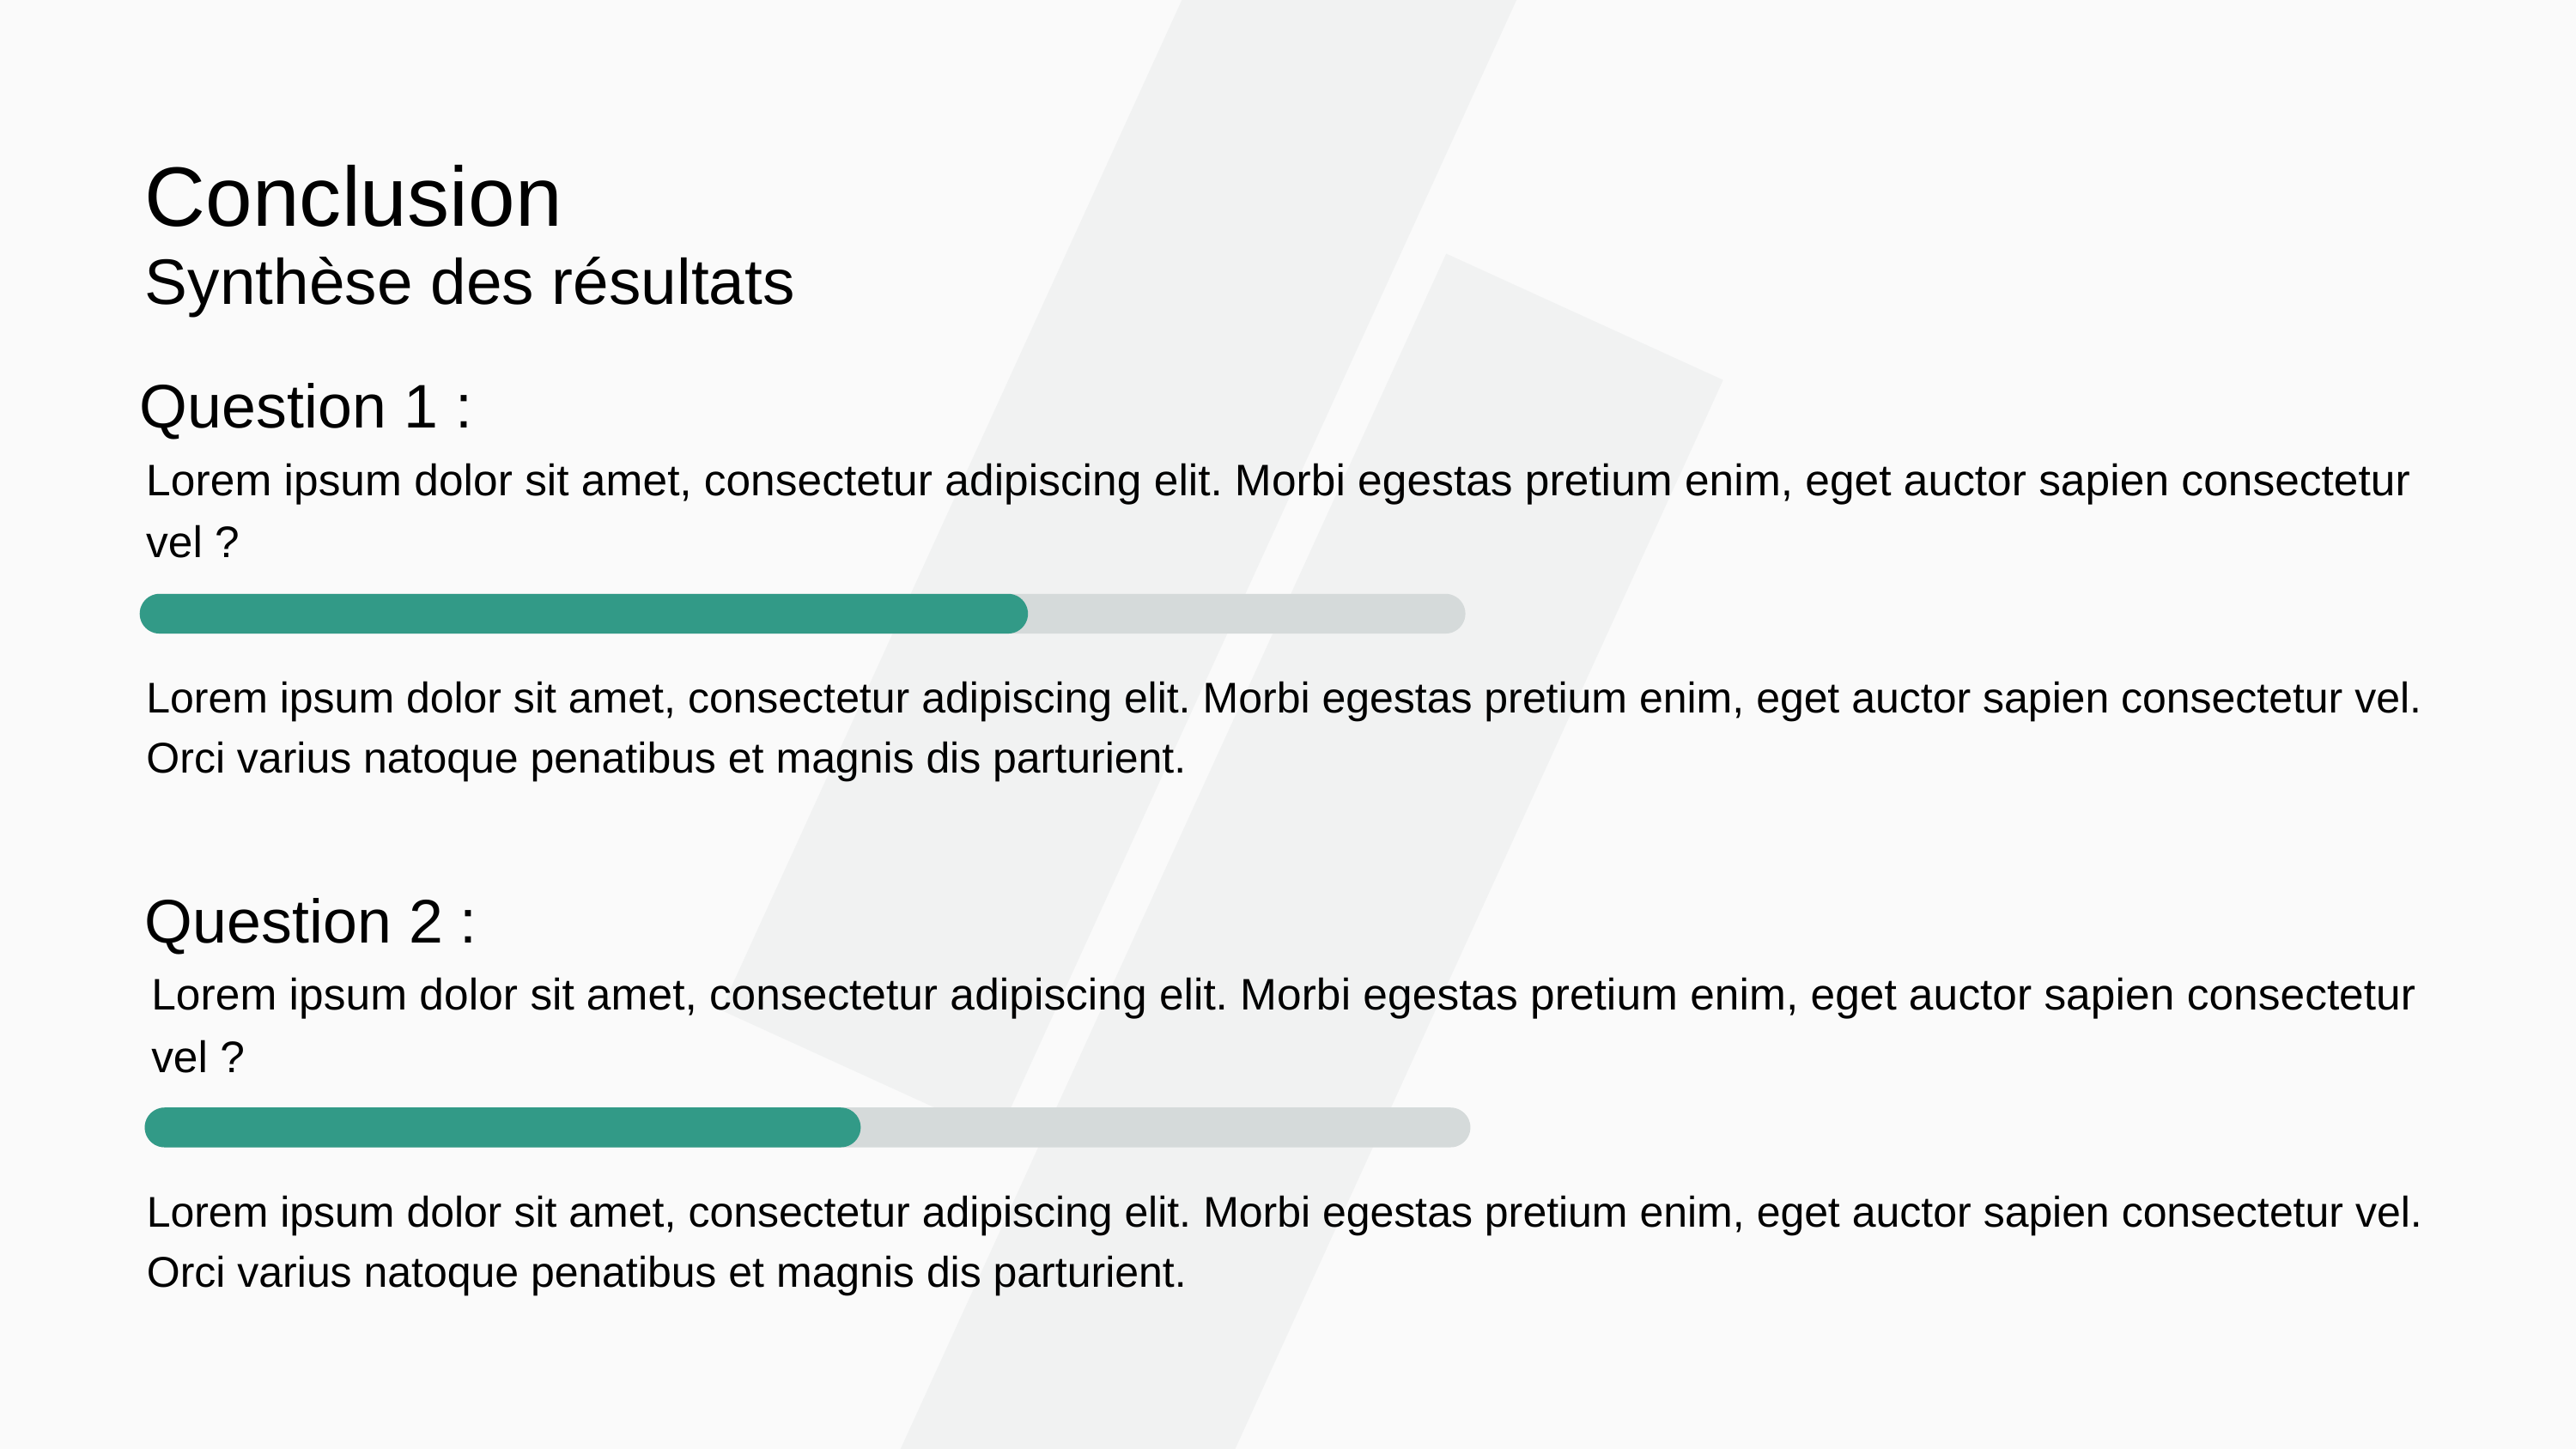

Conclusion
Synthèse des résultats

Question 1 :
Lorem ipsum dolor sit amet, consectetur adipiscing elit. Morbi egestas pretium enim, eget auctor sapien consectetur vel ?

Lorem ipsum dolor sit amet, consectetur adipiscing elit. Morbi egestas pretium enim, eget auctor sapien consectetur vel. Orci varius natoque penatibus et magnis dis parturient.
Question 2 :
Lorem ipsum dolor sit amet, consectetur adipiscing elit. Morbi egestas pretium enim, eget auctor sapien consectetur vel ?

Lorem ipsum dolor sit amet, consectetur adipiscing elit. Morbi egestas pretium enim, eget auctor sapien consectetur vel. Orci varius natoque penatibus et magnis dis parturient.